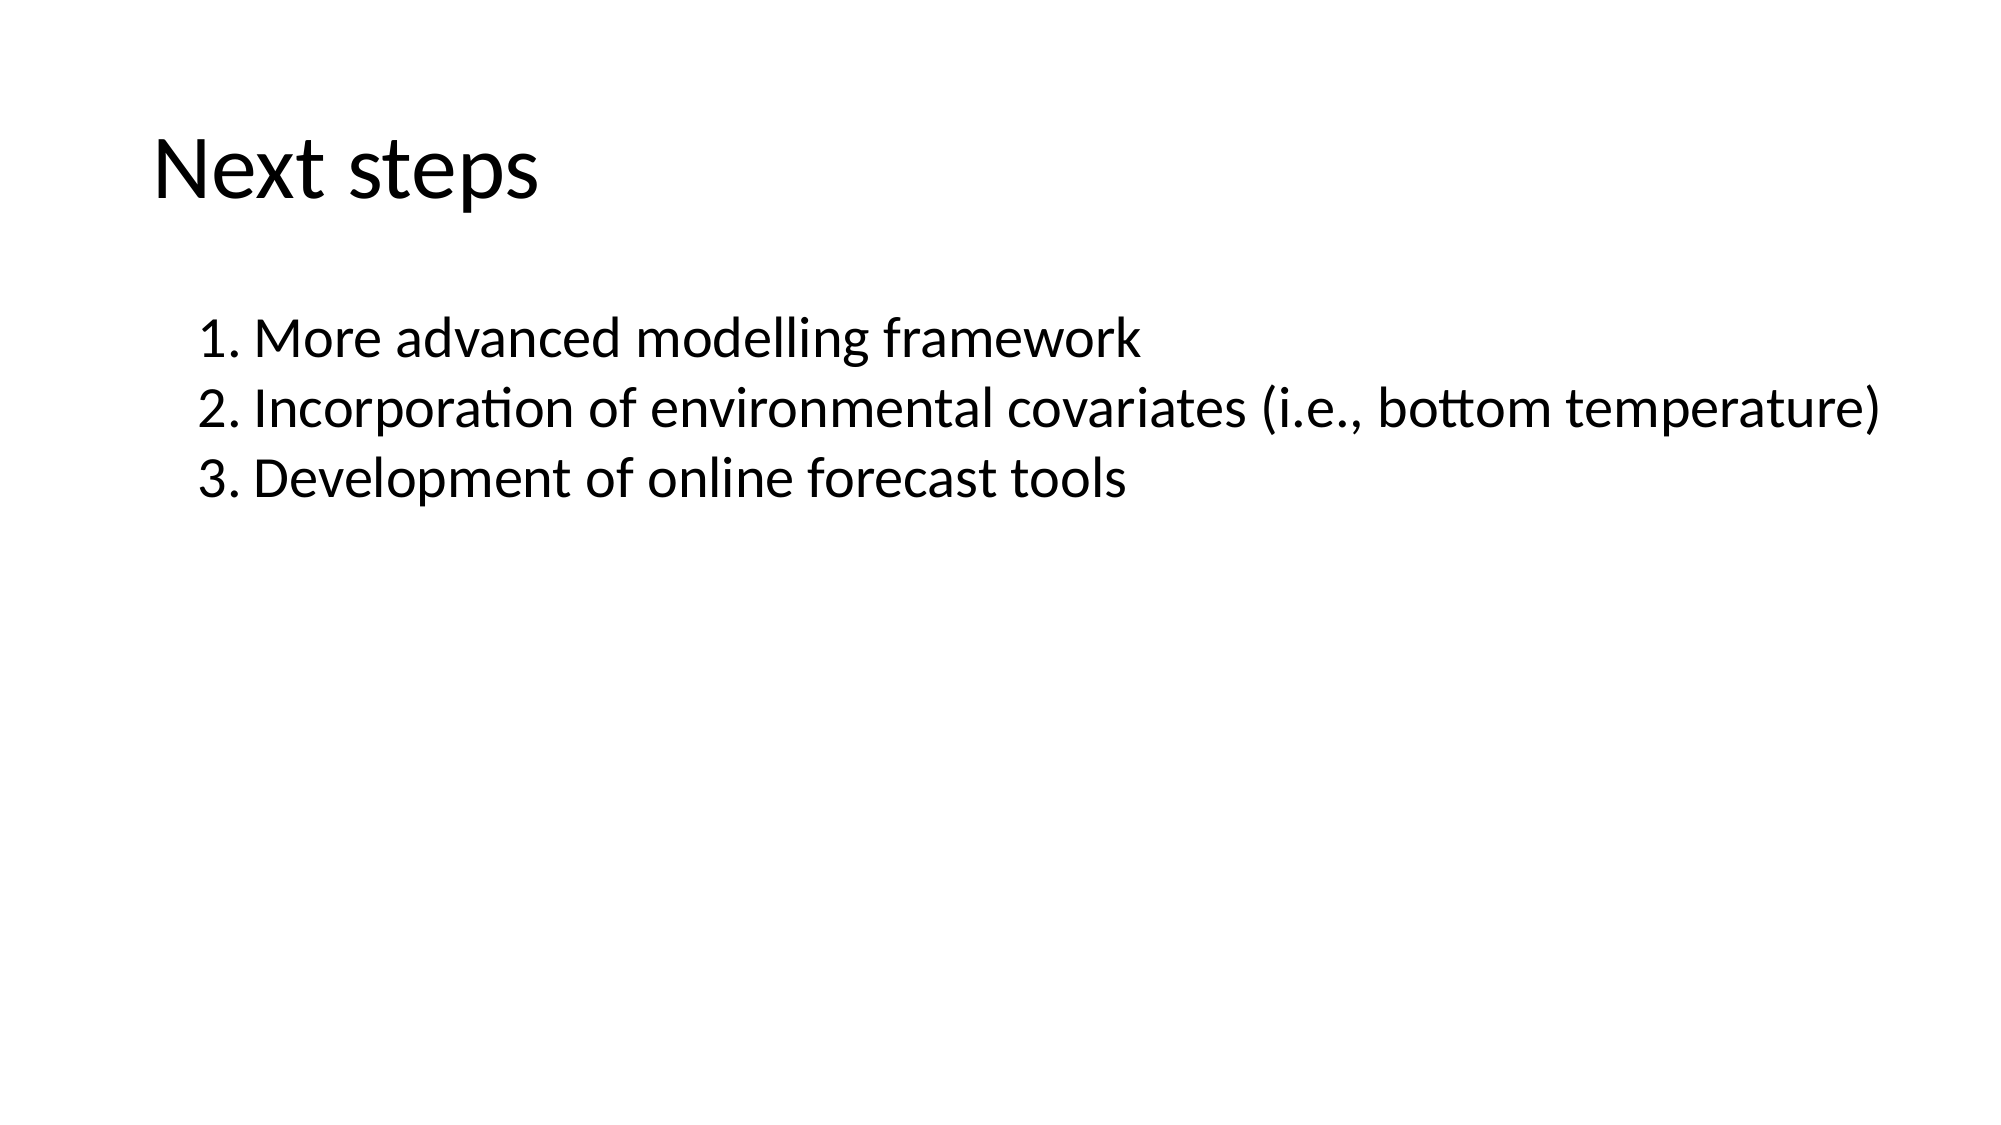

# Next steps
More advanced modelling framework
Incorporation of environmental covariates (i.e., bottom temperature)
Development of online forecast tools